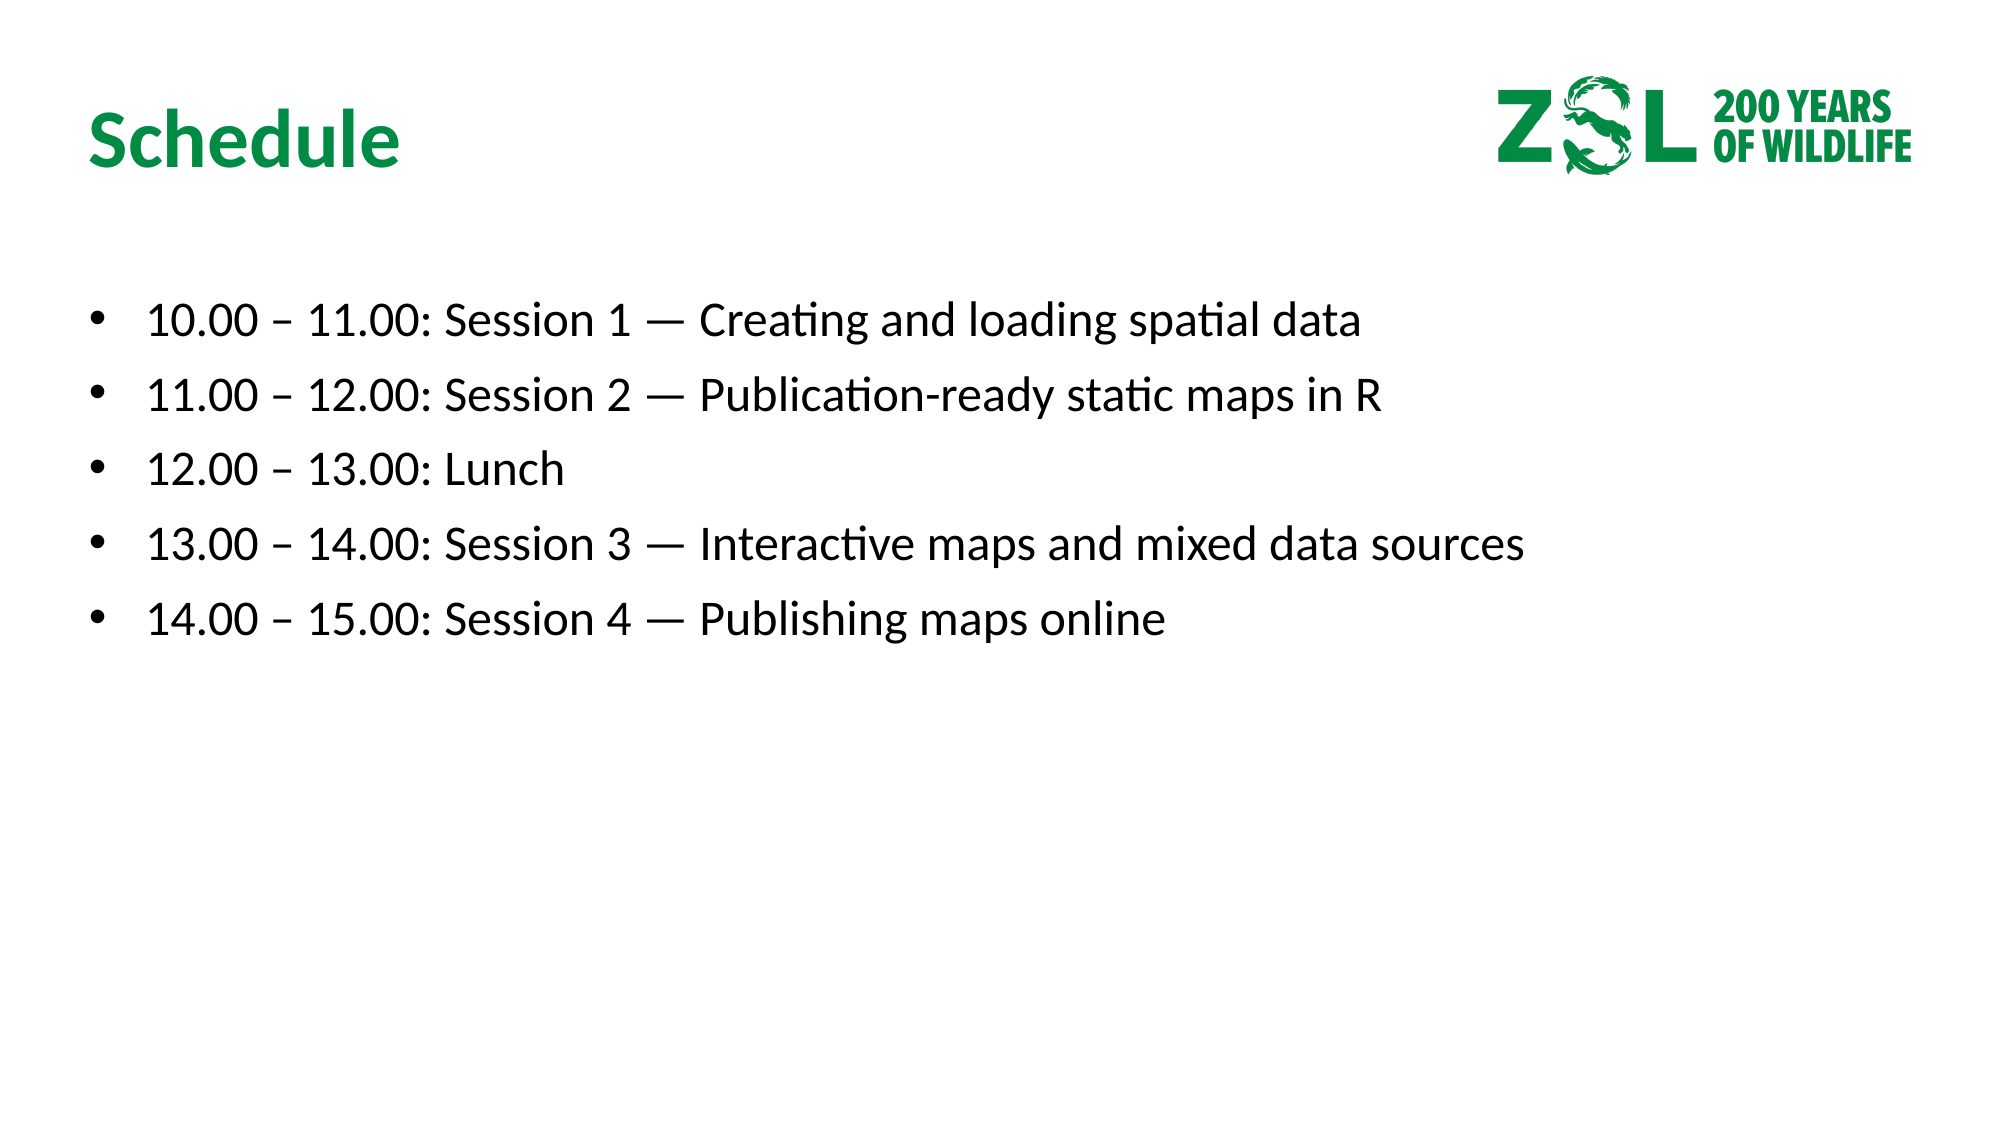

# Schedule
10.00 – 11.00: Session 1 — Creating and loading spatial data
11.00 – 12.00: Session 2 — Publication-ready static maps in R
12.00 – 13.00: Lunch
13.00 – 14.00: Session 3 — Interactive maps and mixed data sources
14.00 – 15.00: Session 4 — Publishing maps online